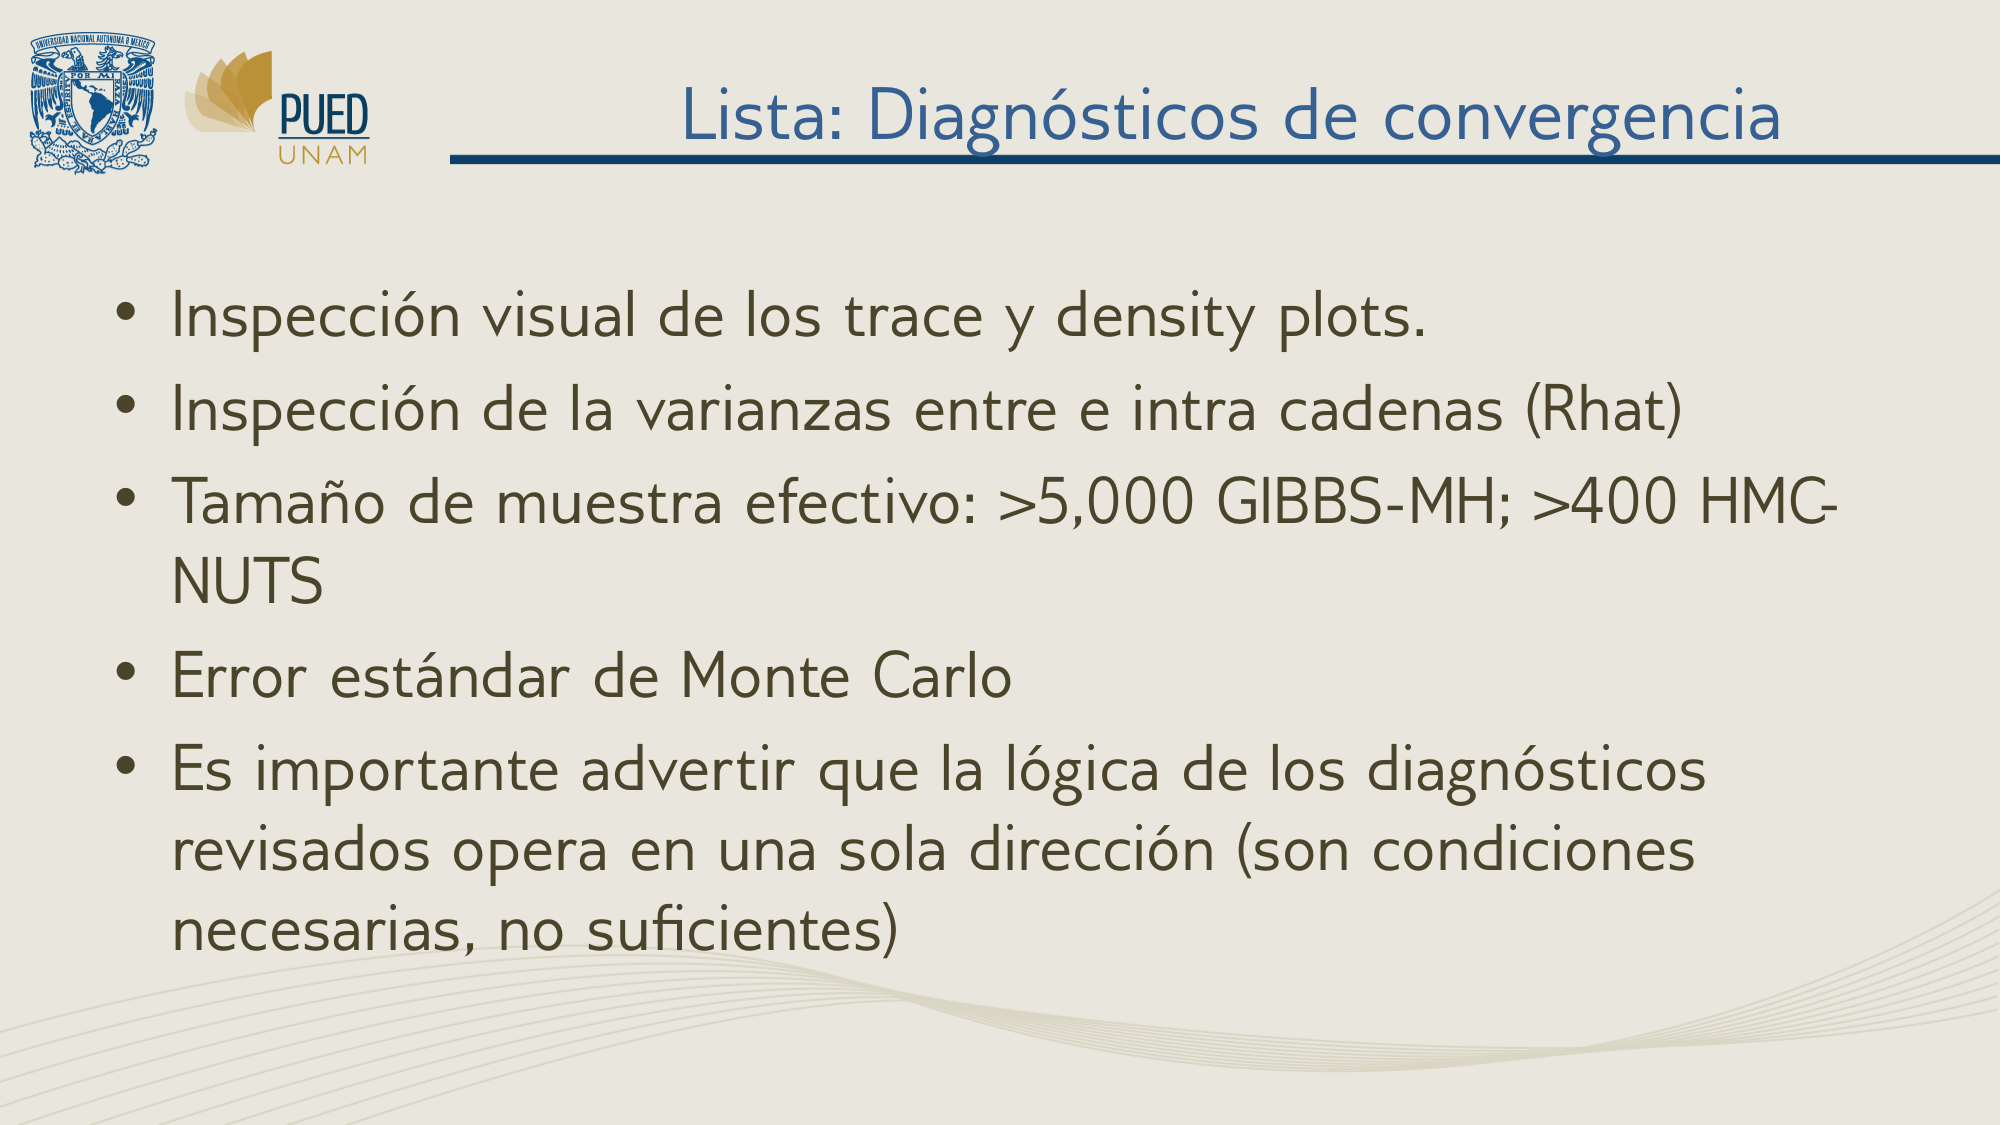

# Lista: Diagnósticos de convergencia
Inspección visual de los trace y density plots.
Inspección de la varianzas entre e intra cadenas (Rhat)
Tamaño de muestra efectivo: >5,000 GIBBS-MH; >400 HMC-NUTS
Error estándar de Monte Carlo
Es importante advertir que la lógica de los diagnósticos revisados opera en una sola dirección (son condiciones necesarias, no suficientes)